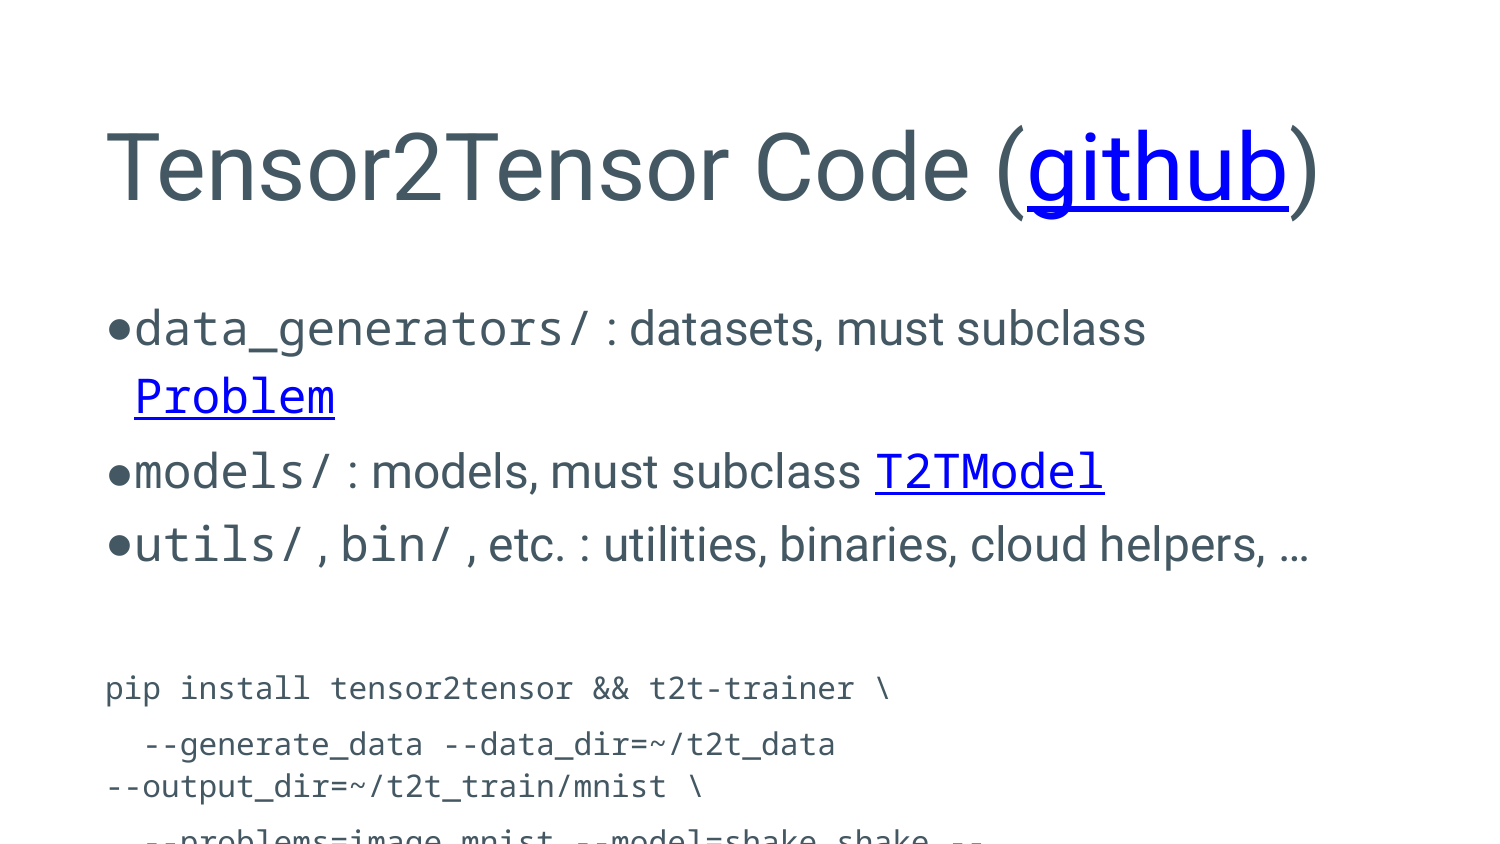

Tensor2Tensor Code (github)

data_generators/ : datasets, must subclass Problem
models/ : models, must subclass T2TModel
utils/ , bin/ , etc. : utilities, binaries, cloud helpers, …

pip install tensor2tensor && t2t-trainer \
  --generate_data --data_dir=~/t2t_data --output_dir=~/t2t_train/mnist \
  --problems=image_mnist --model=shake_shake --hparams_set=shake_shake_quick \
  --train_steps=1000 --eval_steps=100